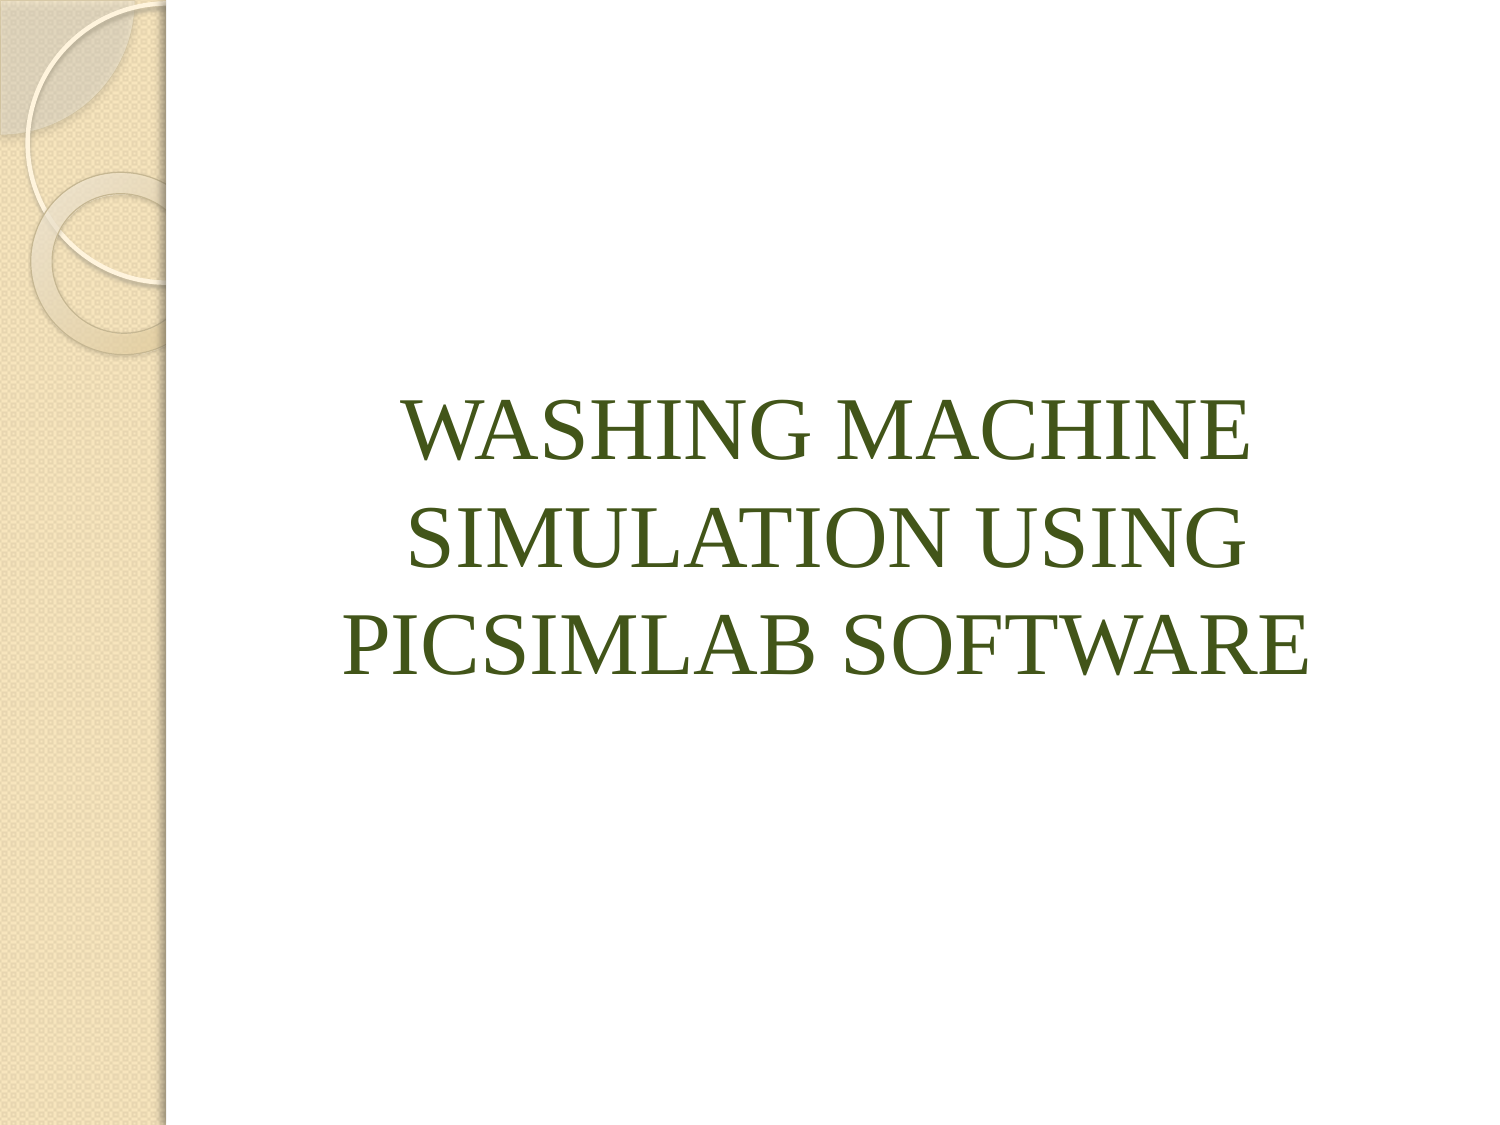

# WASHING MACHINE SIMULATION USING PICSIMLAB SOFTWARE